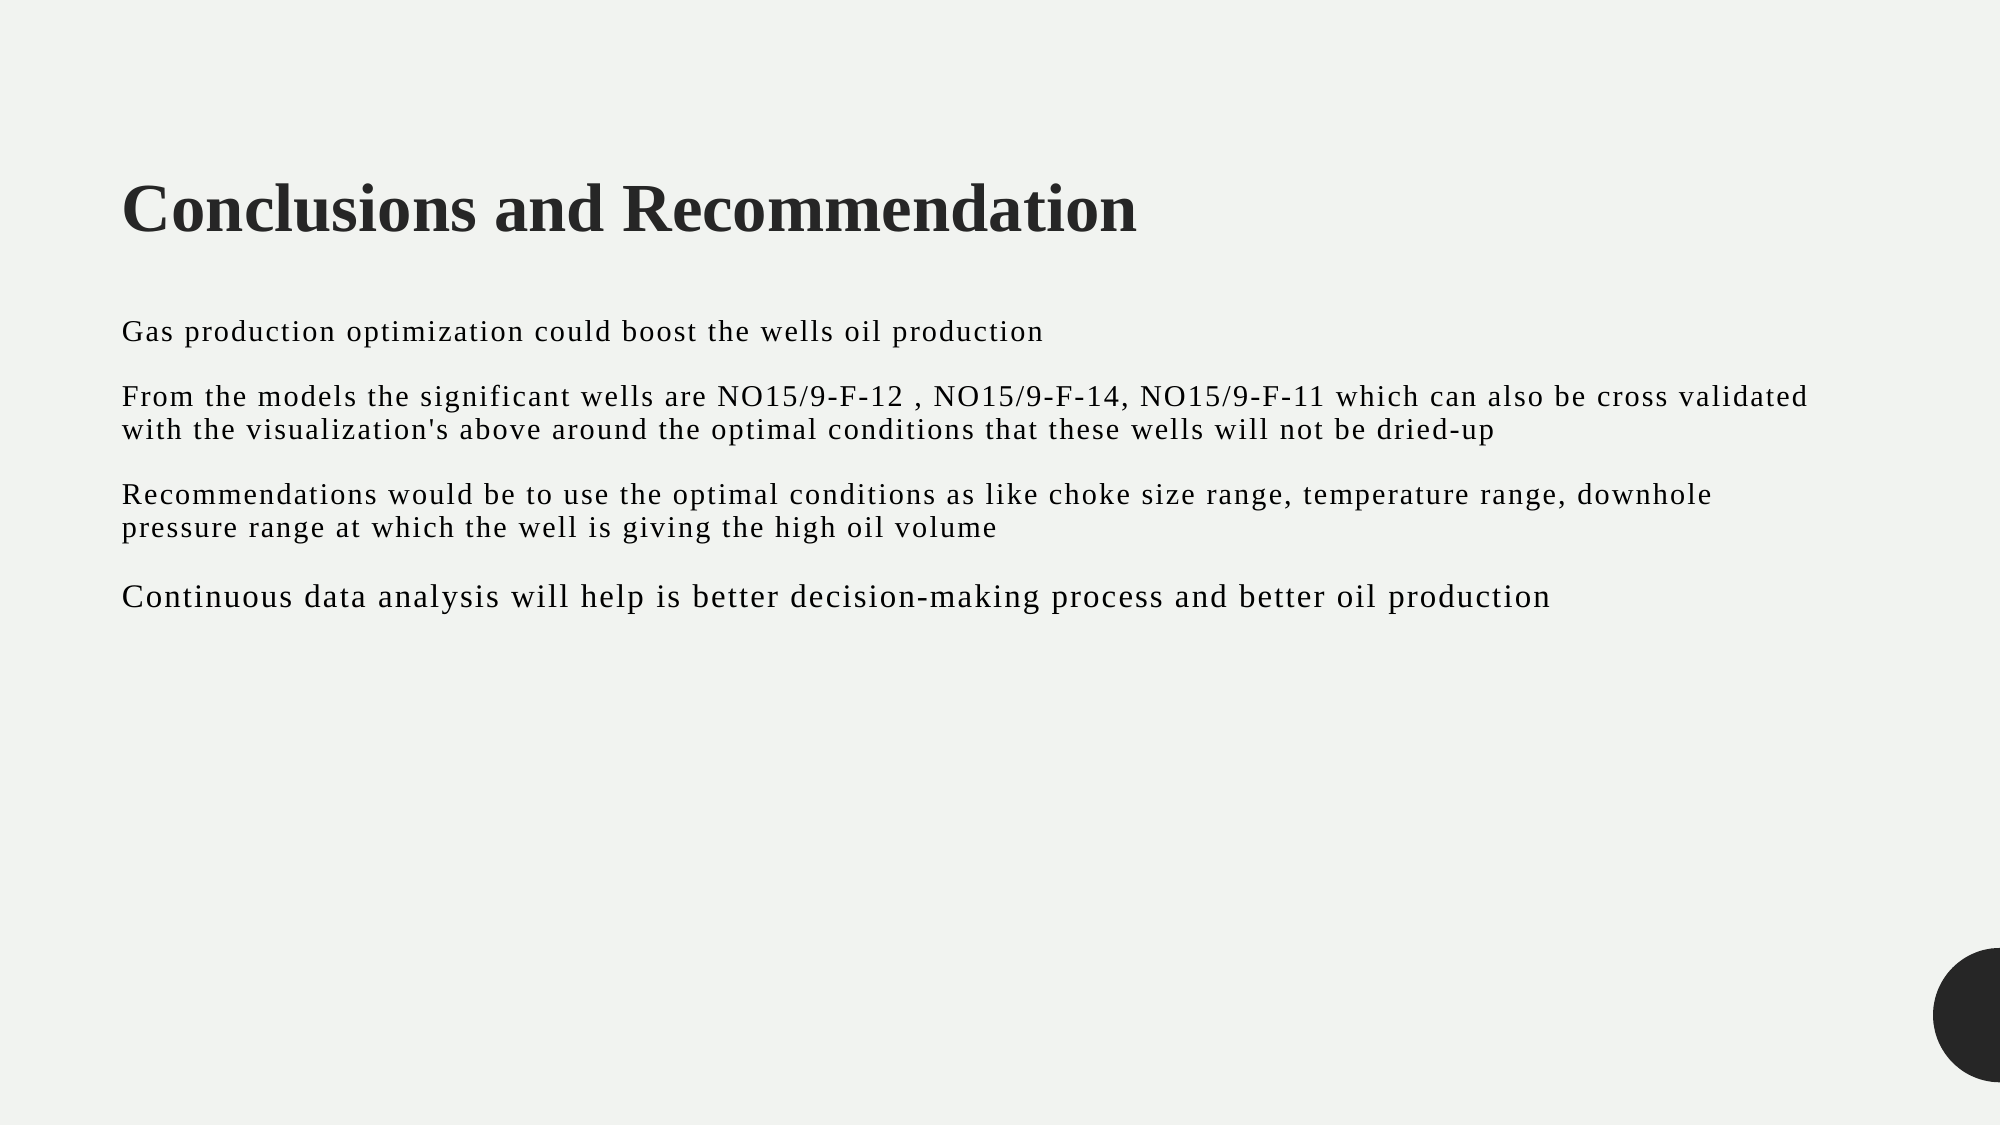

Conclusions and Recommendation
# Gas production optimization could boost the wells oil production From the models the significant wells are NO15/9-F-12 , NO15/9-F-14, NO15/9-F-11 which can also be cross validated with the visualization's above around the optimal conditions that these wells will not be dried-up Recommendations would be to use the optimal conditions as like choke size range, temperature range, downhole pressure range at which the well is giving the high oil volume Continuous data analysis will help is better decision-making process and better oil production